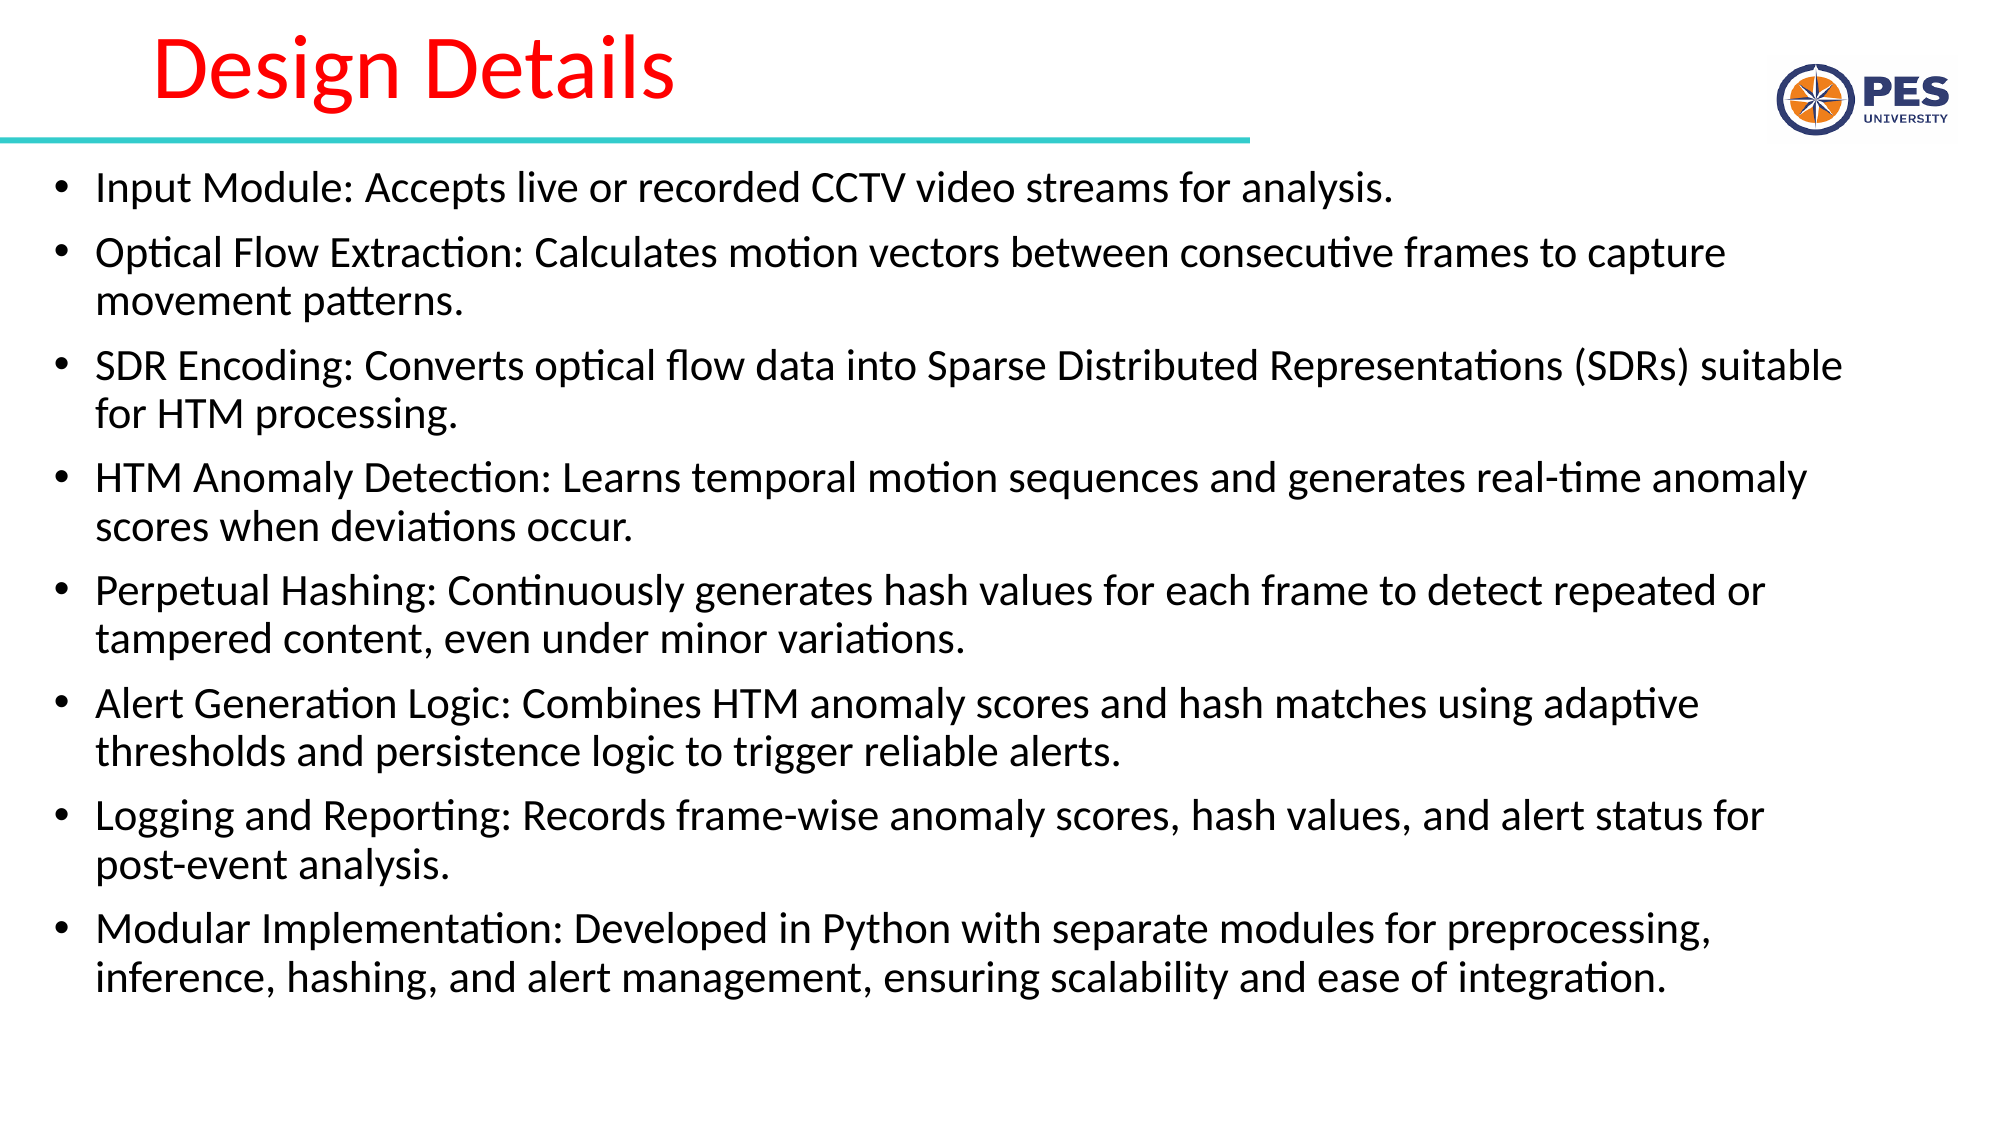

# Design Details
Input Module: Accepts live or recorded CCTV video streams for analysis.
Optical Flow Extraction: Calculates motion vectors between consecutive frames to capture movement patterns.
SDR Encoding: Converts optical flow data into Sparse Distributed Representations (SDRs) suitable for HTM processing.
HTM Anomaly Detection: Learns temporal motion sequences and generates real-time anomaly scores when deviations occur.
Perpetual Hashing: Continuously generates hash values for each frame to detect repeated or tampered content, even under minor variations.
Alert Generation Logic: Combines HTM anomaly scores and hash matches using adaptive thresholds and persistence logic to trigger reliable alerts.
Logging and Reporting: Records frame-wise anomaly scores, hash values, and alert status for post-event analysis.
Modular Implementation: Developed in Python with separate modules for preprocessing, inference, hashing, and alert management, ensuring scalability and ease of integration.